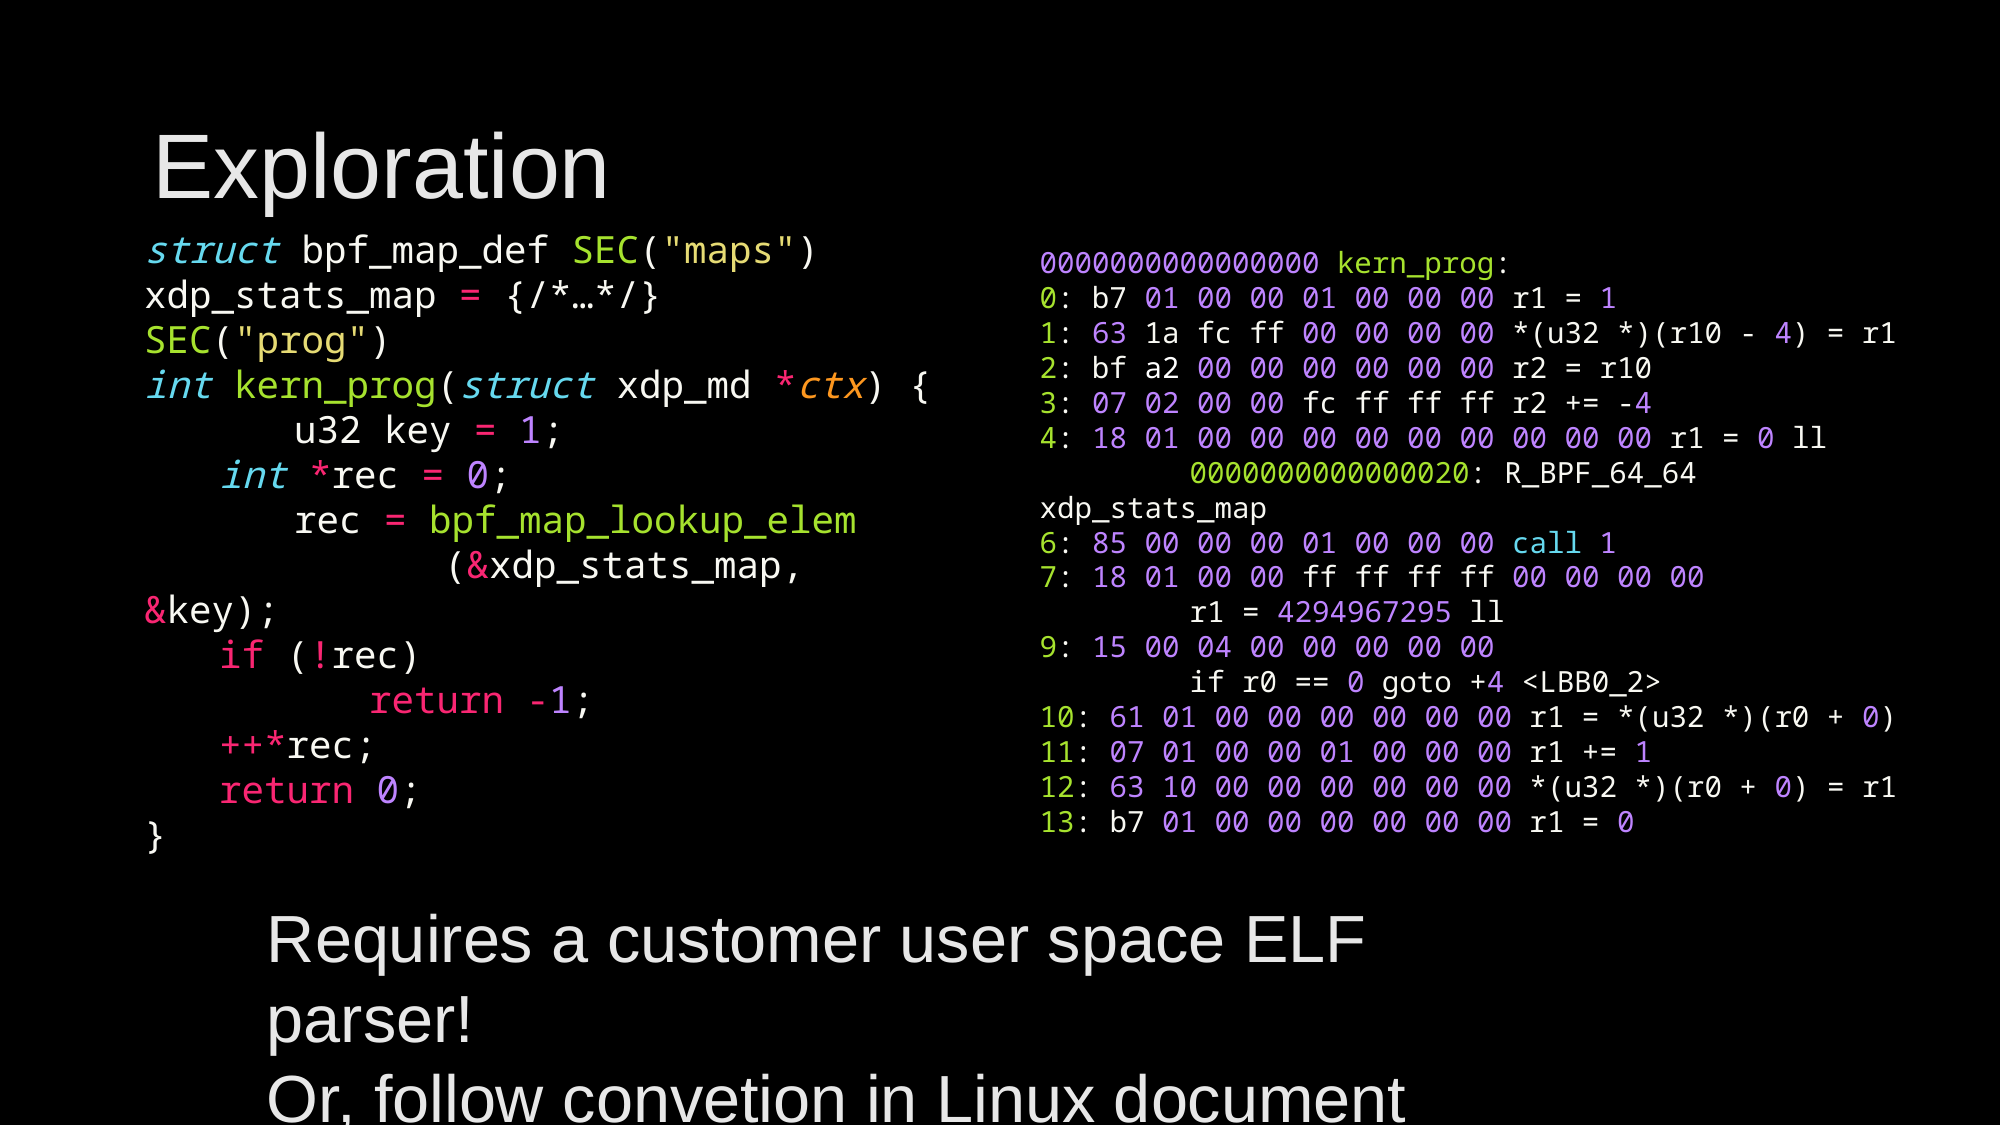

# Exploration
struct bpf_map_def SEC("maps") xdp_stats_map = {/*…*/}
SEC("prog")
int kern_prog(struct xdp_md *ctx) {
	u32 key = 1;
int *rec = 0;
	rec = bpf_map_lookup_elem
		(&xdp_stats_map, &key);
if (!rec)
	return -1;
++*rec;
return 0;
}

0000000000000000 kern_prog:
0: b7 01 00 00 01 00 00 00 r1 = 1
1: 63 1a fc ff 00 00 00 00 *(u32 *)(r10 - 4) = r1
2: bf a2 00 00 00 00 00 00 r2 = r10
3: 07 02 00 00 fc ff ff ff r2 += -4
4: 18 01 00 00 00 00 00 00 00 00 00 r1 = 0 ll
	0000000000000020: R_BPF_64_64 xdp_stats_map
6: 85 00 00 00 01 00 00 00 call 1
7: 18 01 00 00 ff ff ff ff 00 00 00 00
	r1 = 4294967295 ll
9: 15 00 04 00 00 00 00 00
	if r0 == 0 goto +4 <LBB0_2>
10: 61 01 00 00 00 00 00 00 r1 = *(u32 *)(r0 + 0)
11: 07 01 00 00 01 00 00 00 r1 += 1
12: 63 10 00 00 00 00 00 00 *(u32 *)(r0 + 0) = r1
13: b7 01 00 00 00 00 00 00 r1 = 0

Requires a customer user space ELF parser!
Or, follow convetion in Linux document